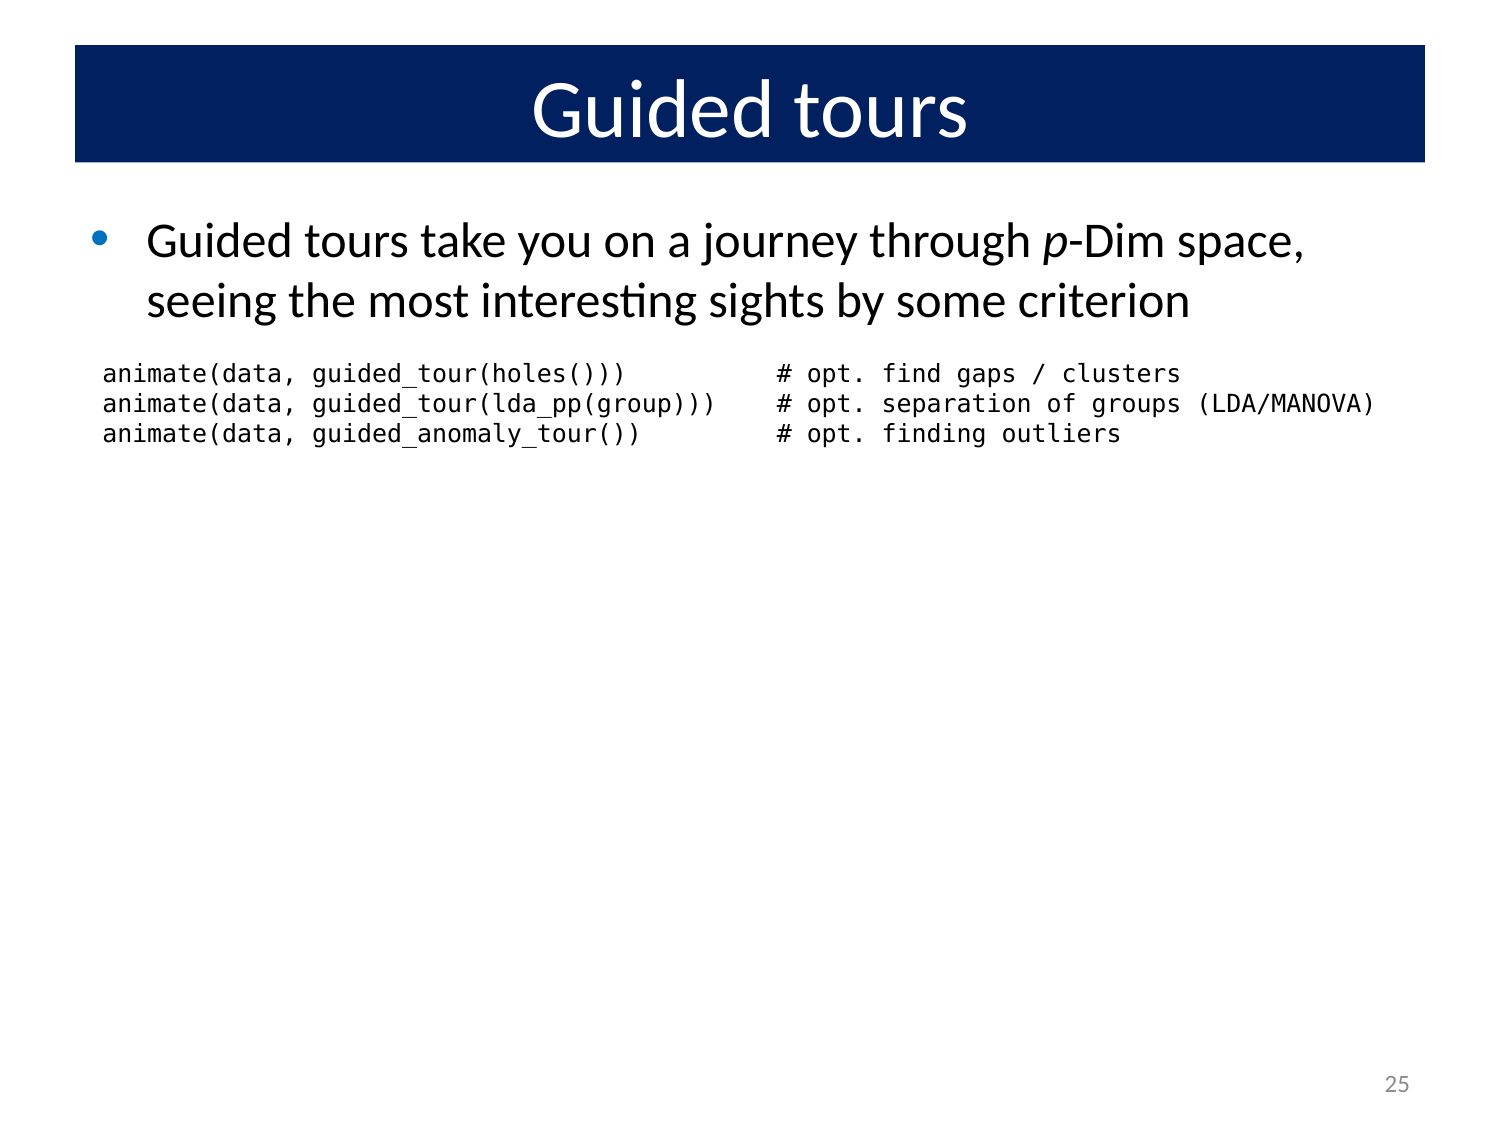

# Guided tours
Guided tours take you on a journey through p-Dim space, seeing the most interesting sights by some criterion
animate(data, guided_tour(holes()))          # opt. find gaps / clusters
animate(data, guided_tour(lda_pp(group)))    # opt. separation of groups (LDA/MANOVA)
animate(data, guided_anomaly_tour())         # opt. finding outliers
25